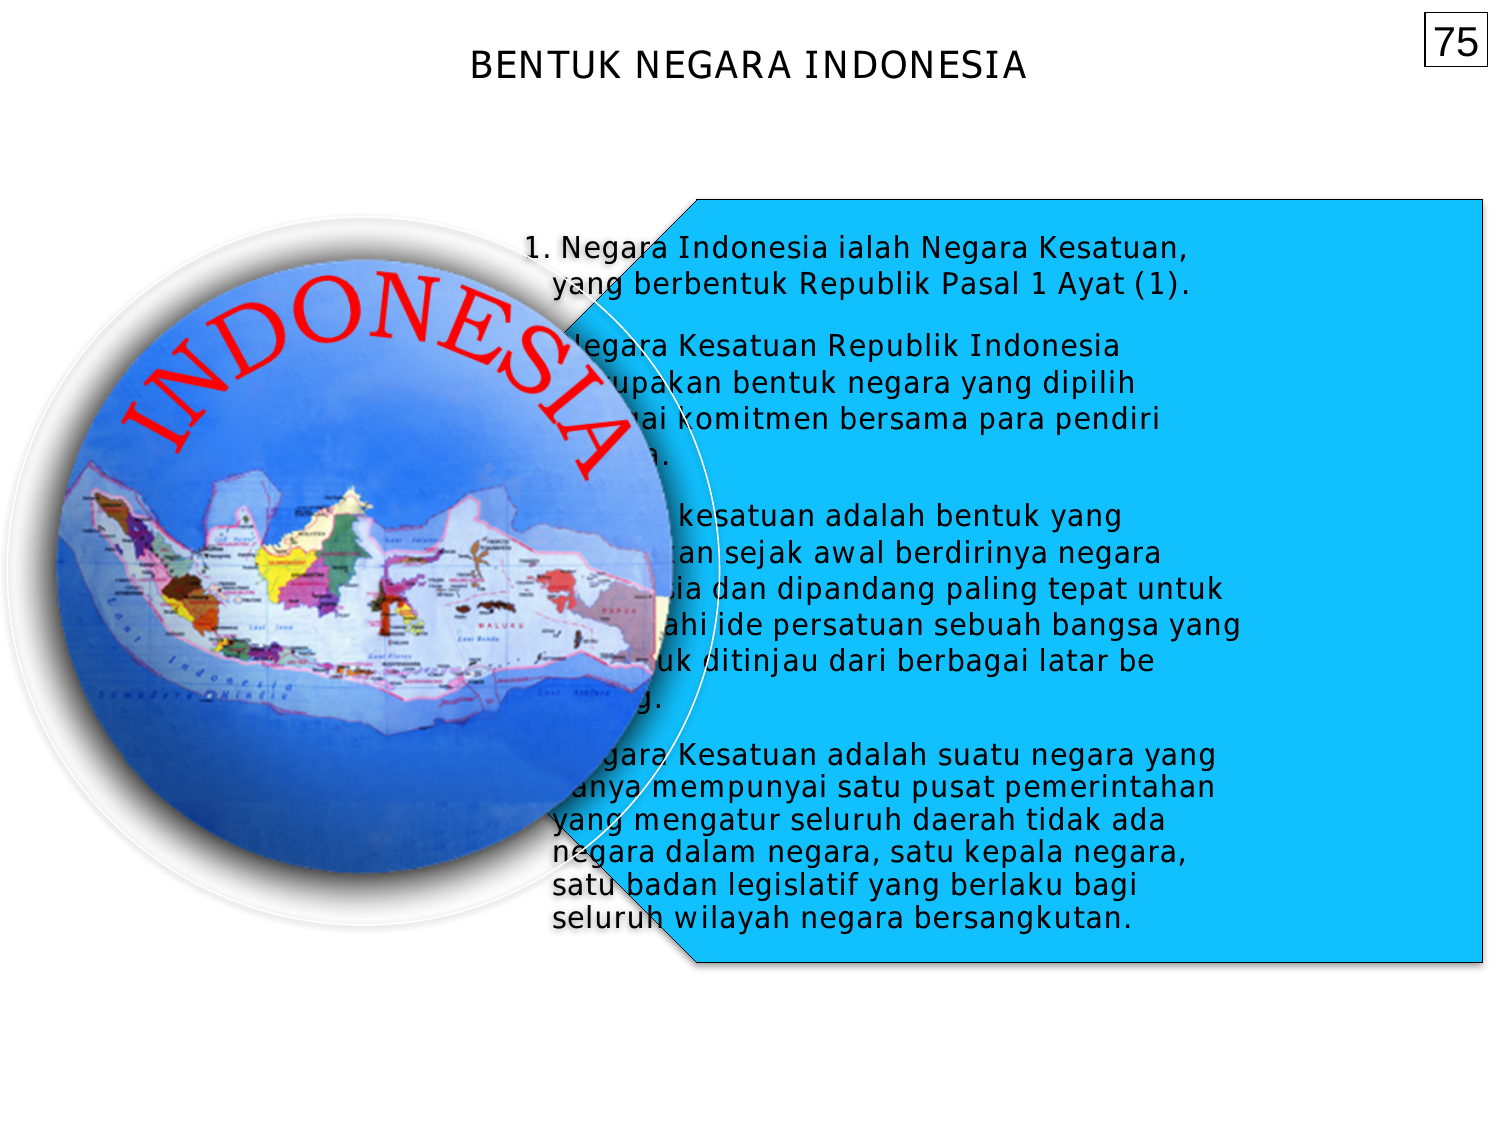

75
BENTUK NEGARA INDONESIA
1. Negara Indonesia ialah Negara Kesatuan,  yang berbentuk Republik Pasal 1 Ayat (1).

2. Negara Kesatuan Republik Indonesia merupakan bentuk negara yang dipilih sebagai komitmen bersama para pendiri bangsa.
3. Nega­ra kesatuan adalah bentuk yang ditetapkan sejak awal berdirinya negara Indonesia dan dipan­dang pa­ling tepat untuk mewadahi ide persatuan sebuah bang­sa yang majemuk ditin­jau dari berbagai latar be­lakang.
4. Negara Kesatuan adalah suatu negara yang hanya mempunyai satu pusat pemerintahan yang mengatur seluruh daerah tidak ada negara dalam negara, satu kepala negara, satu badan legislatif yang berlaku bagi seluruh wilayah negara bersangkutan.